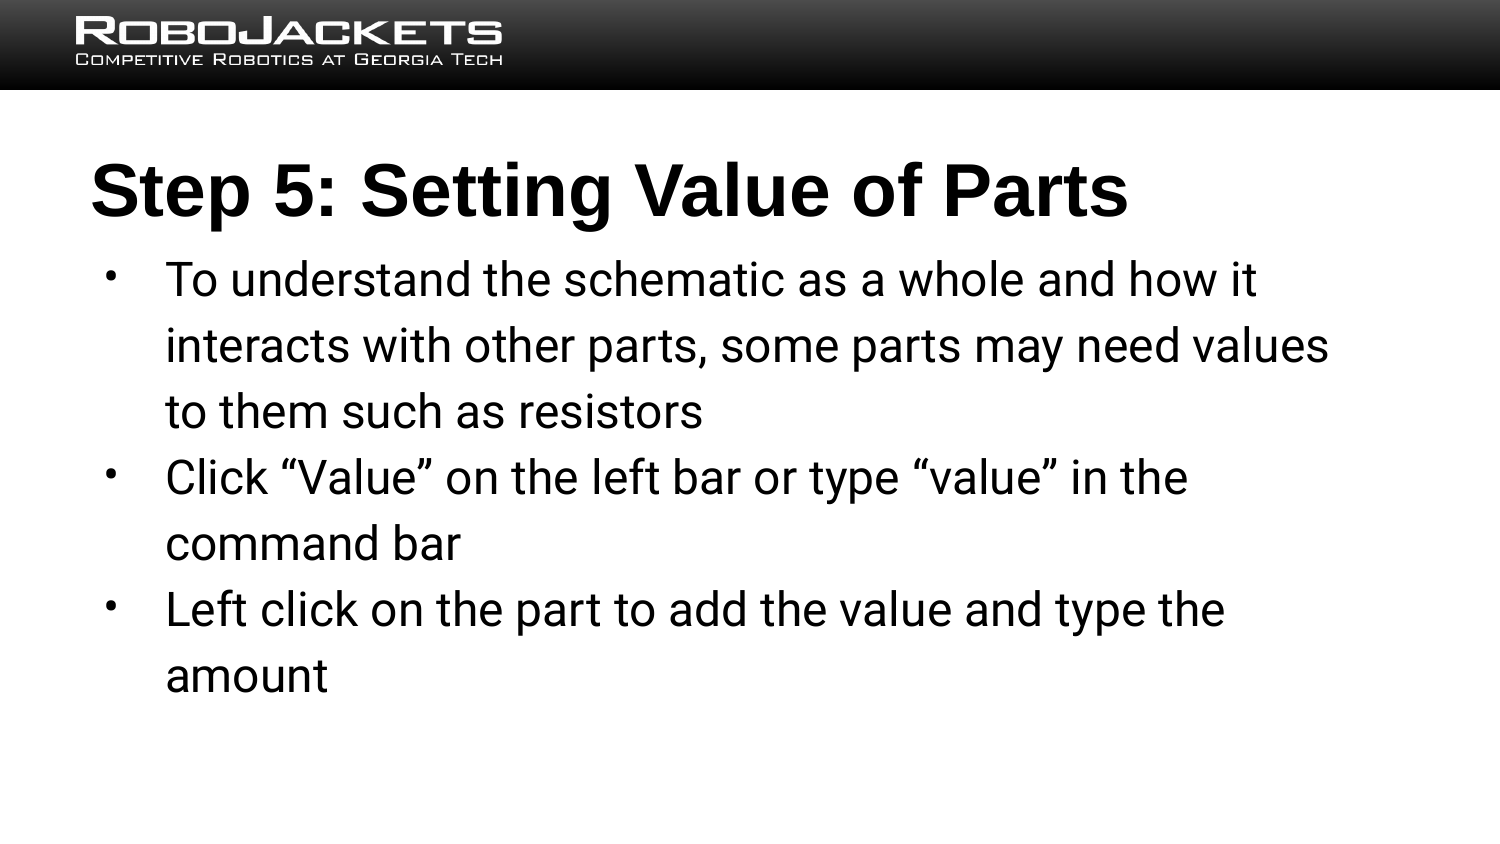

# Step 5: Setting Value of Parts
To understand the schematic as a whole and how it interacts with other parts, some parts may need values to them such as resistors
Click “Value” on the left bar or type “value” in the command bar
Left click on the part to add the value and type the amount